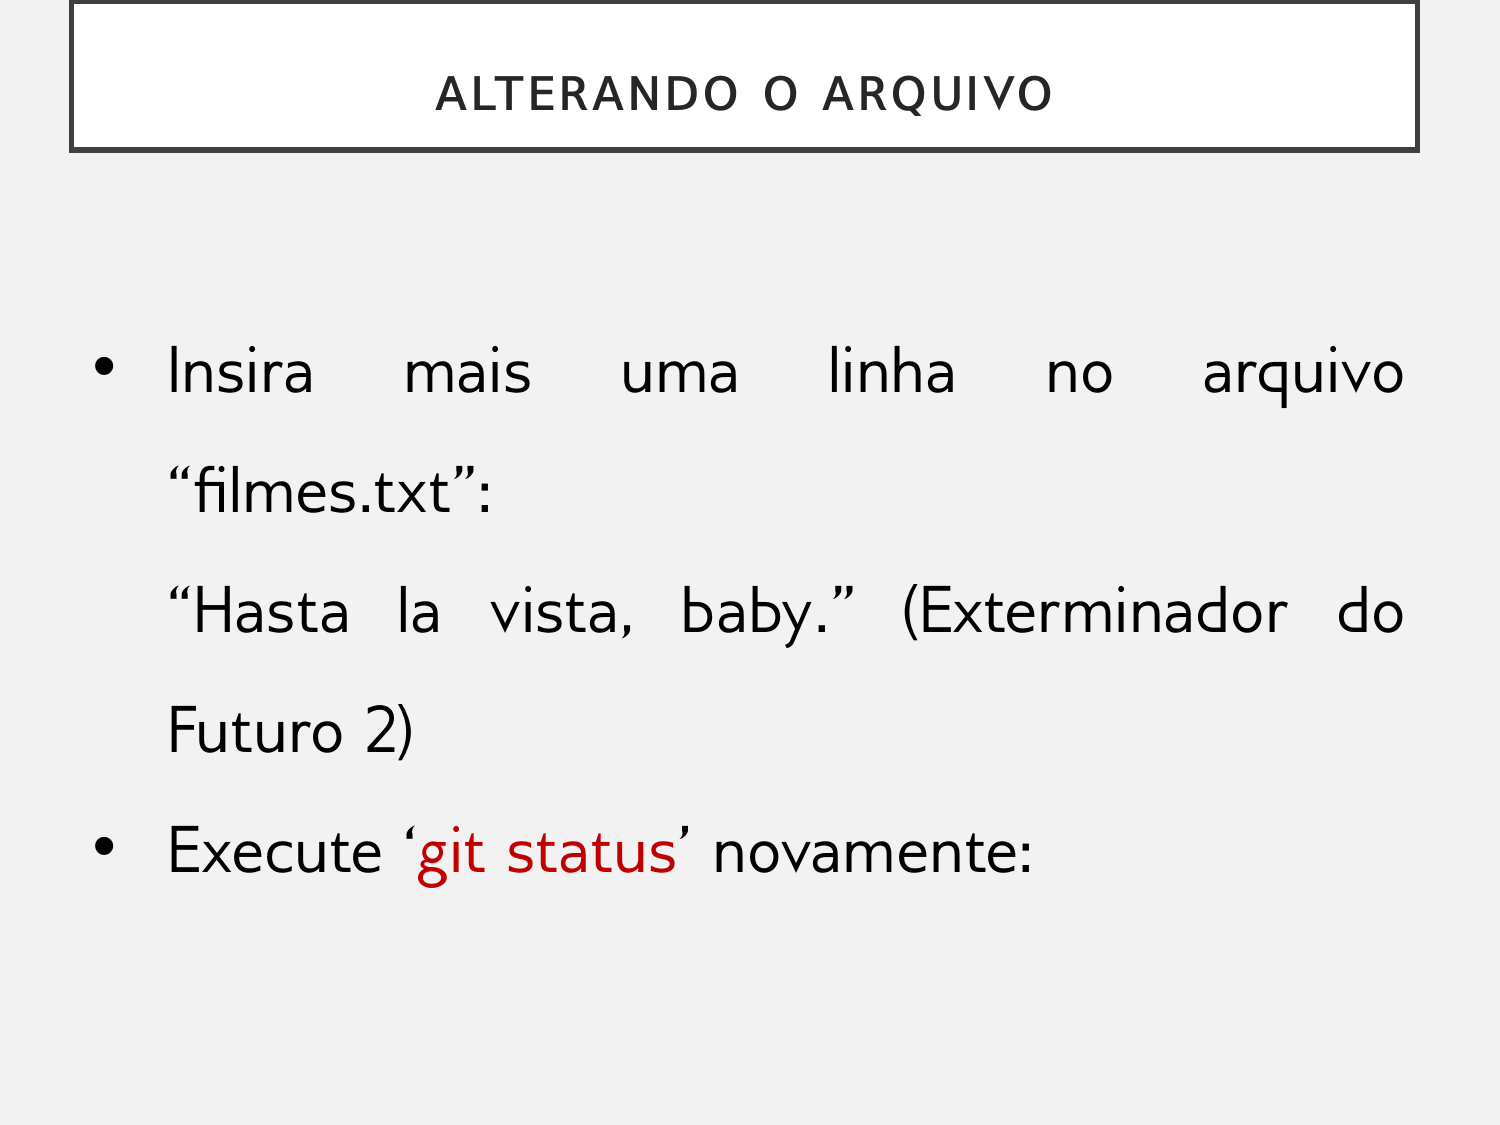

# ALTERANDO O ARQUIVO

Insira mais uma linha no arquivo “filmes.txt”:
“Hasta la vista, baby.” (Exterminador do Futuro 2)
Execute ‘git status’ novamente: